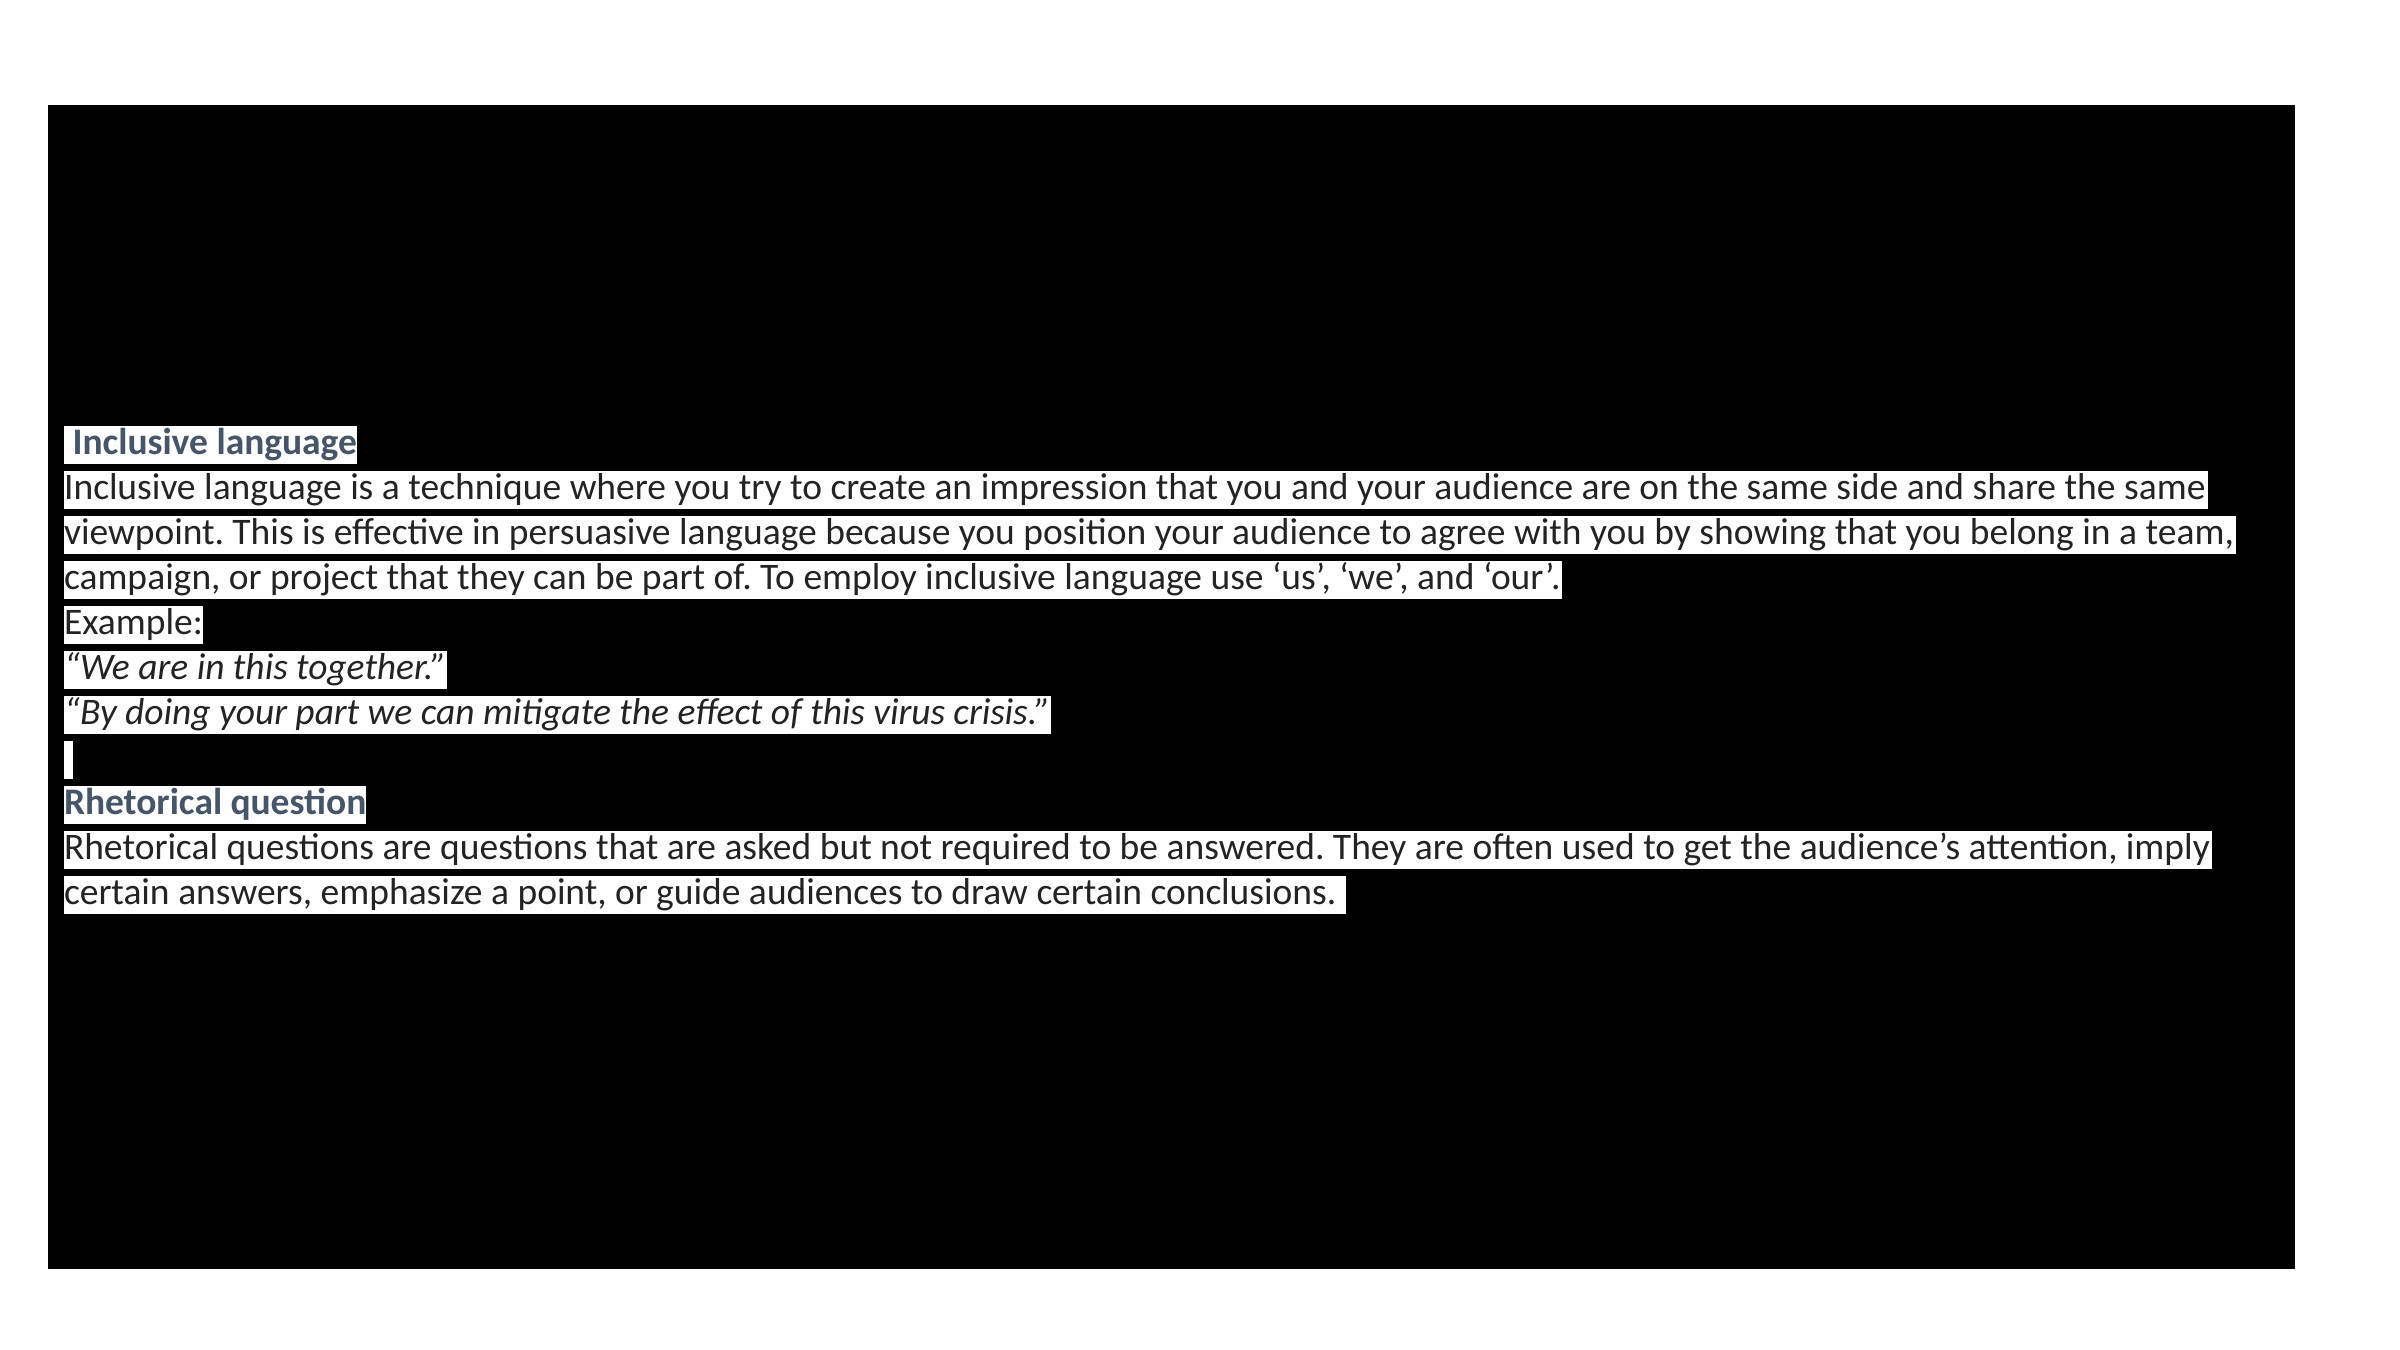

Inclusive language
Inclusive language is a technique where you try to create an impression that you and your audience are on the same side and share the same viewpoint. This is effective in persuasive language because you position your audience to agree with you by showing that you belong in a team, campaign, or project that they can be part of. To employ inclusive language use ‘us’, ‘we’, and ‘our’.
Example:
“We are in this together.”
“By doing your part we can mitigate the effect of this virus crisis.”

Rhetorical question
Rhetorical questions are questions that are asked but not required to be answered. They are often used to get the audience’s attention, imply certain answers, emphasize a point, or guide audiences to draw certain conclusions.